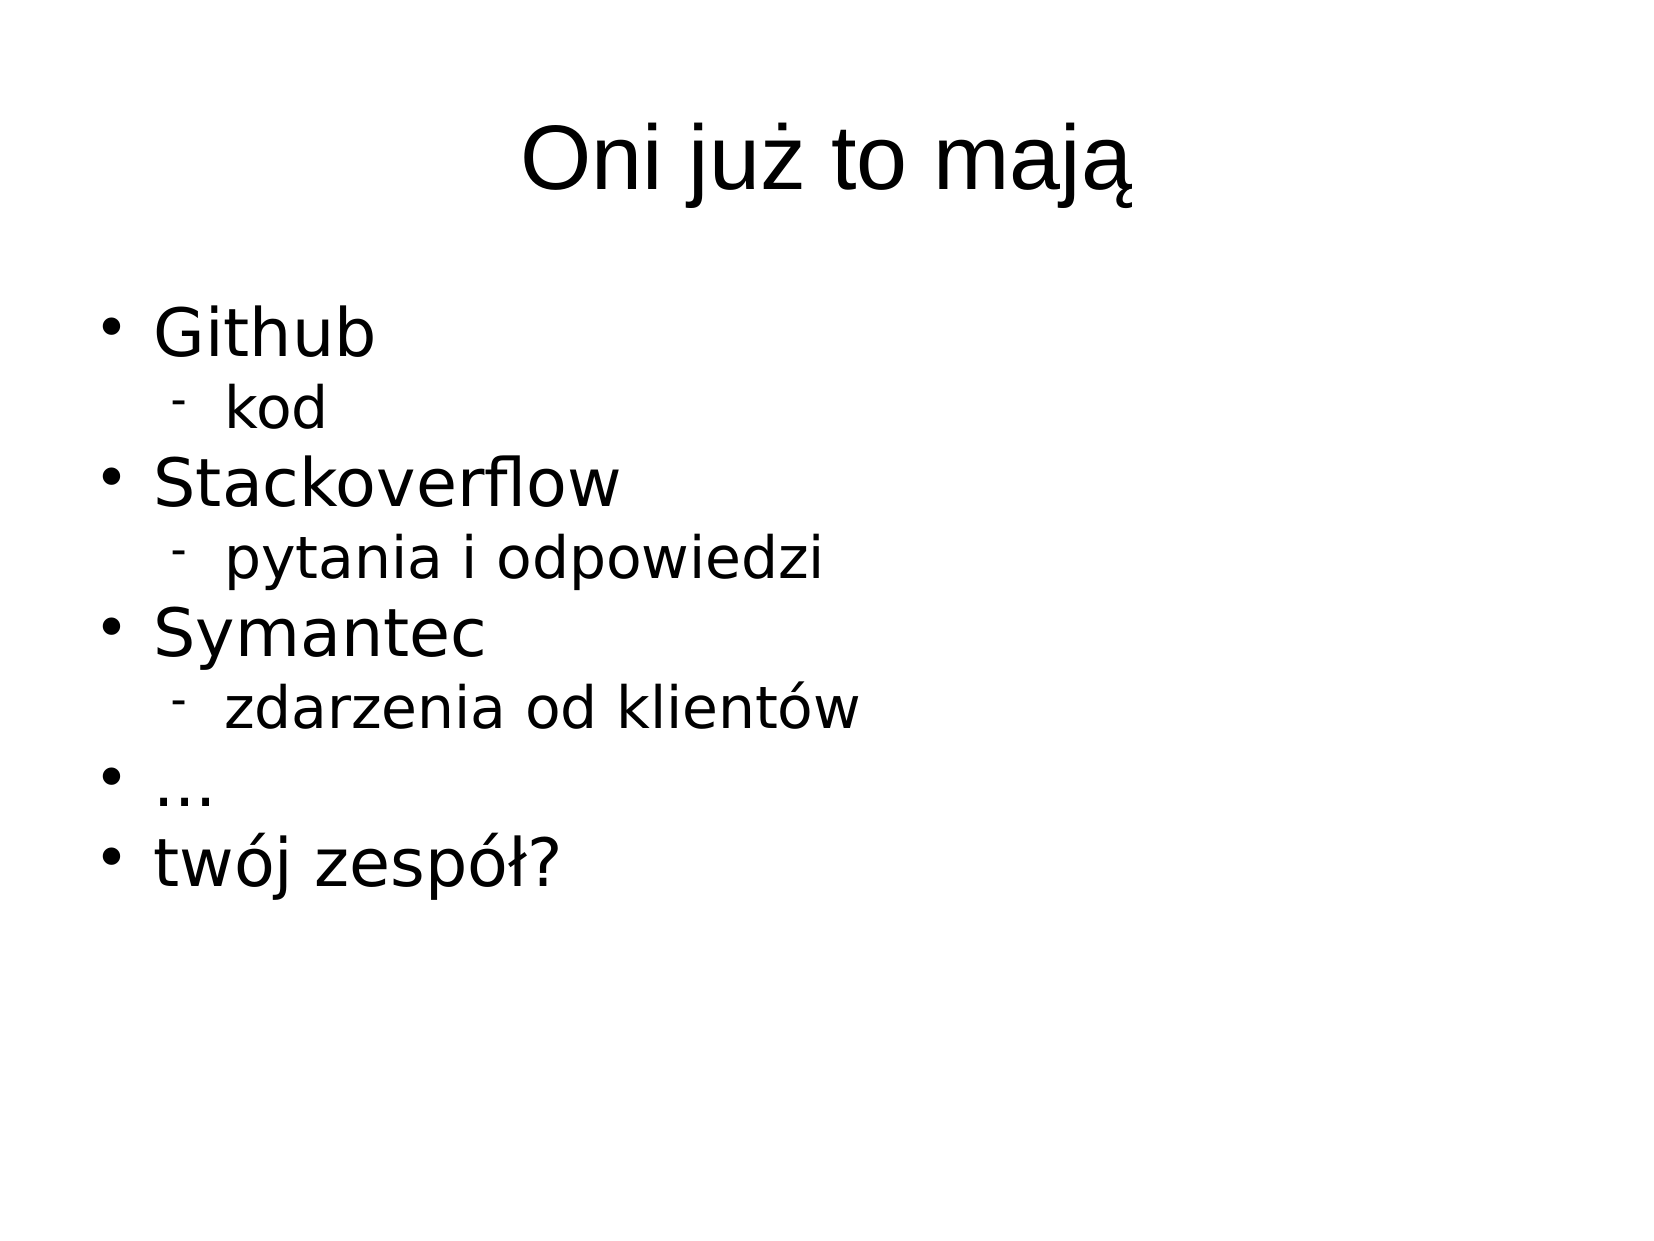

Oni już to mają
Github
kod
Stackoverflow
pytania i odpowiedzi
Symantec
zdarzenia od klientów
...
twój zespół?